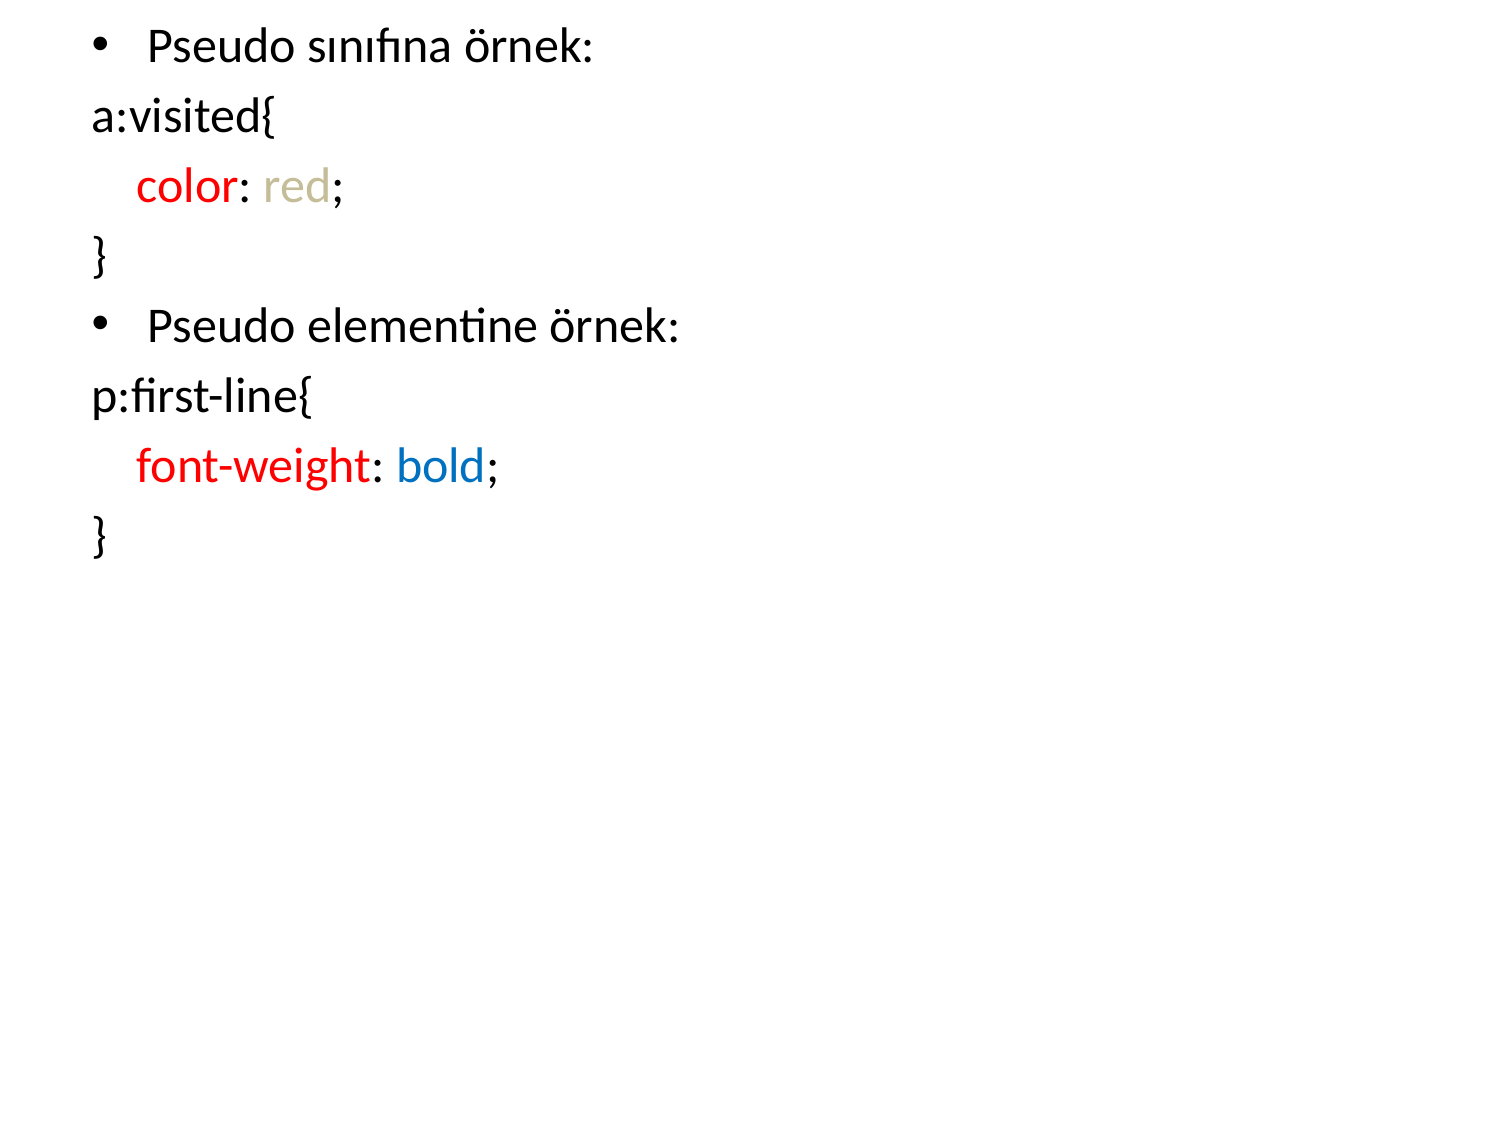

Pseudo sınıfına örnek:
a:visited{
    color: red;
}
Pseudo elementine örnek:
p:first-line{
    font-weight: bold;
}